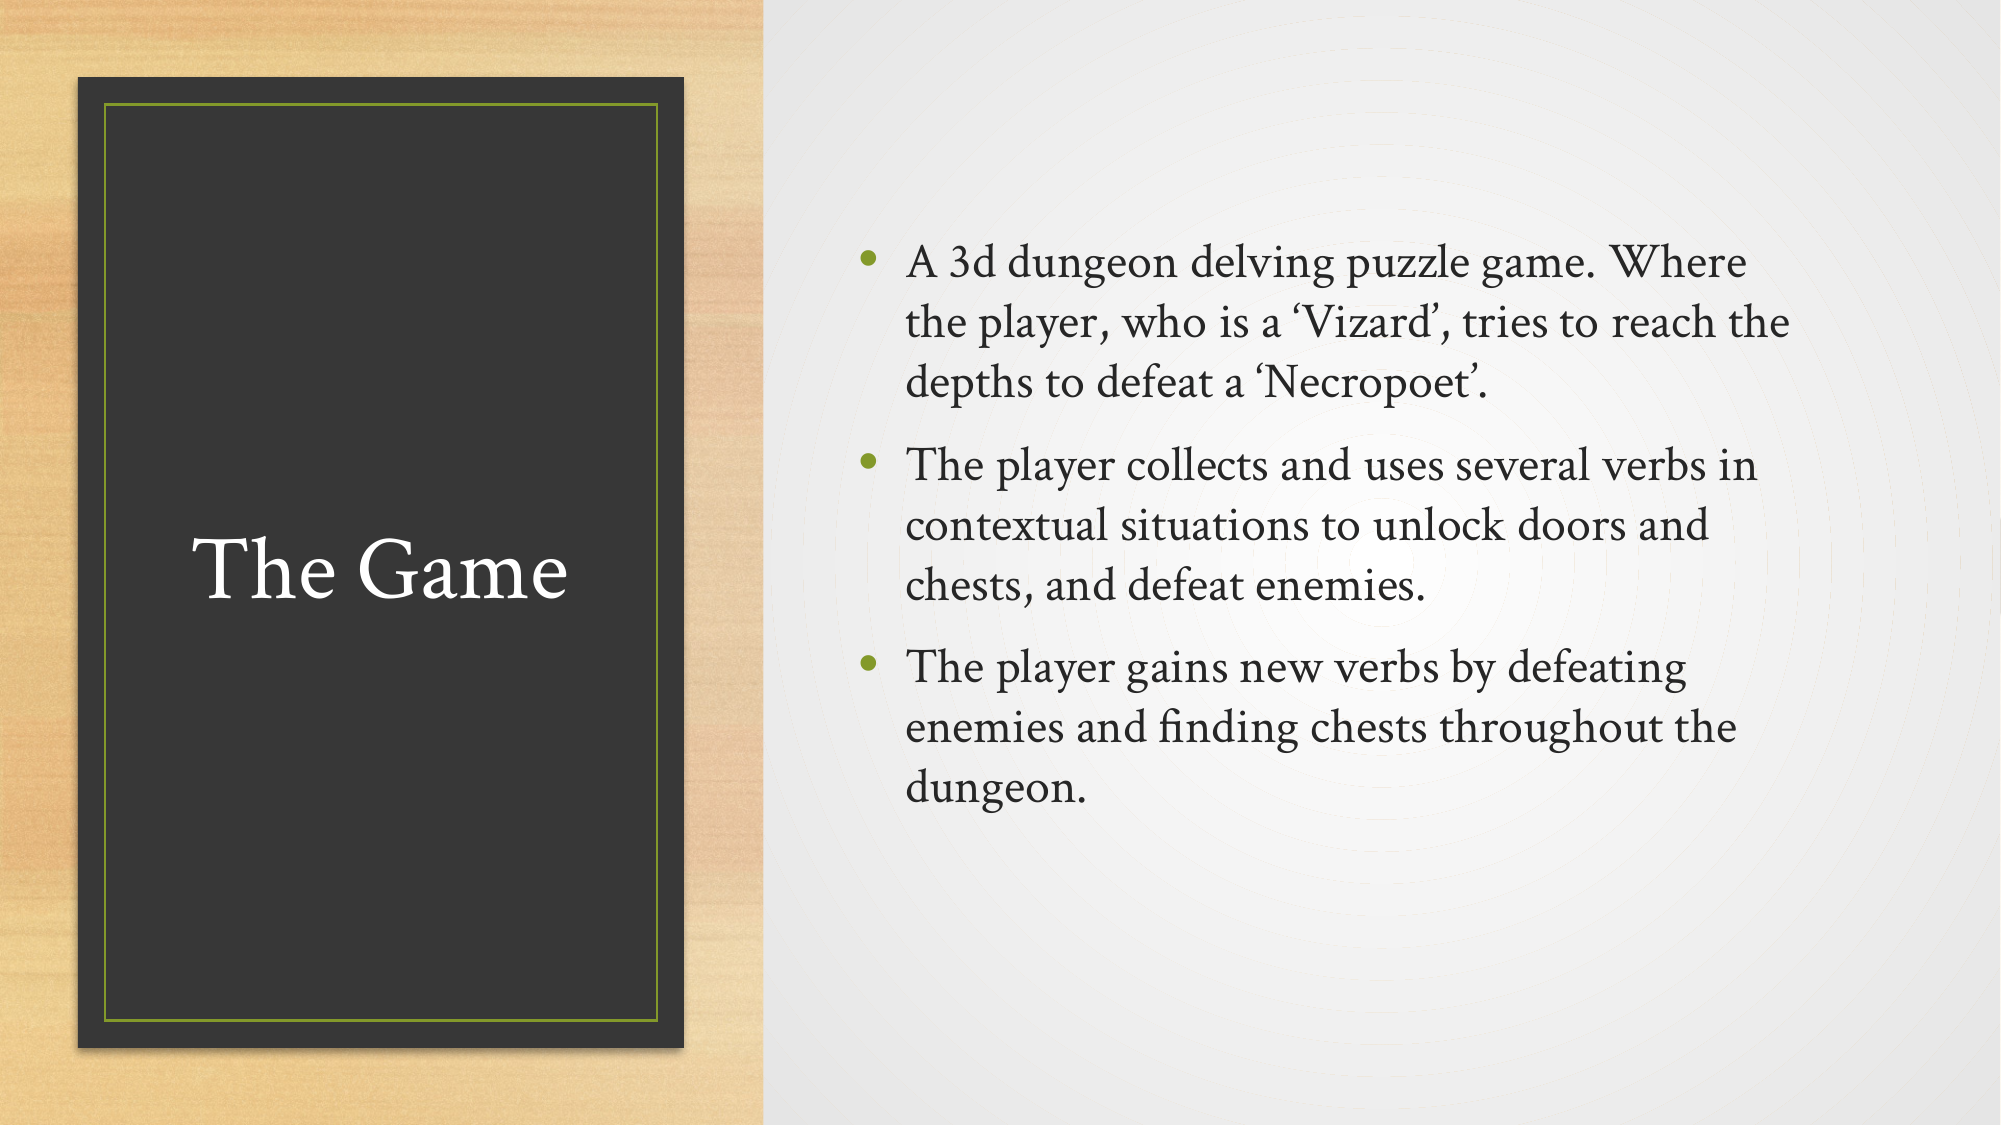

A 3d dungeon delving puzzle game. Where the player, who is a ‘Vizard’, tries to reach the depths to defeat a ‘Necropoet’.
The player collects and uses several verbs in contextual situations to unlock doors and chests, and defeat enemies.
The player gains new verbs by defeating enemies and finding chests throughout the dungeon.

# The Game